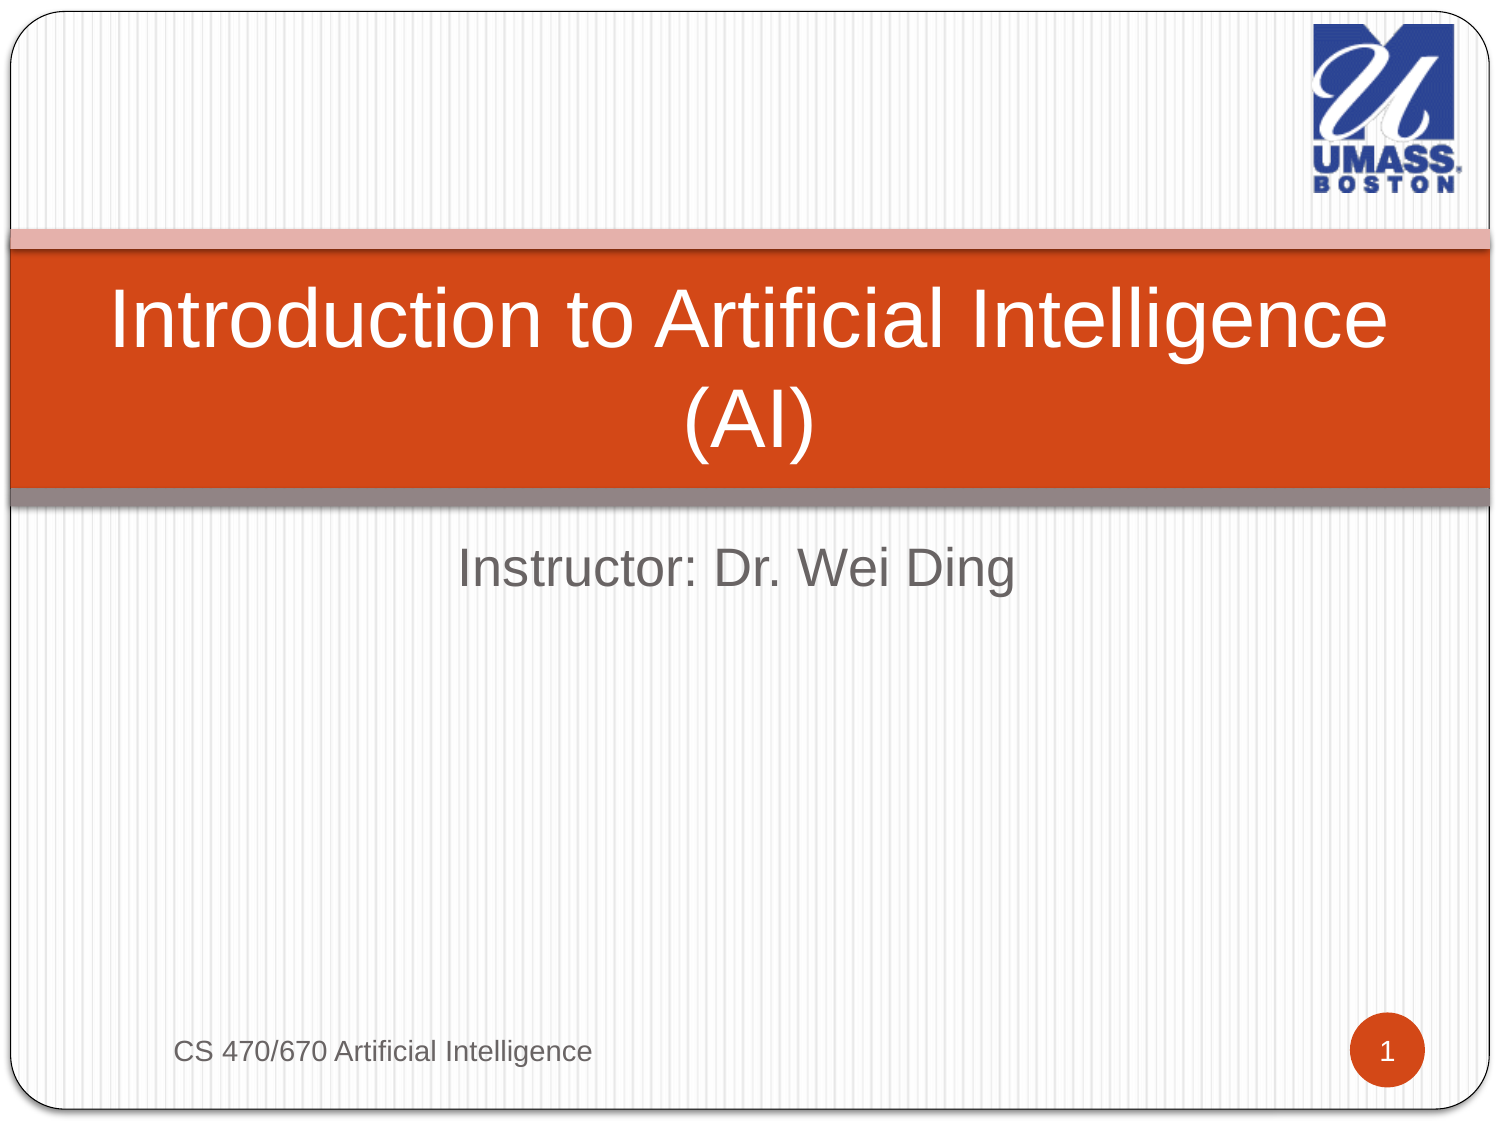

# Introduction to Artificial Intelligence (AI)
Instructor: Dr. Wei Ding
 CS 470/670 Artificial Intelligence
1